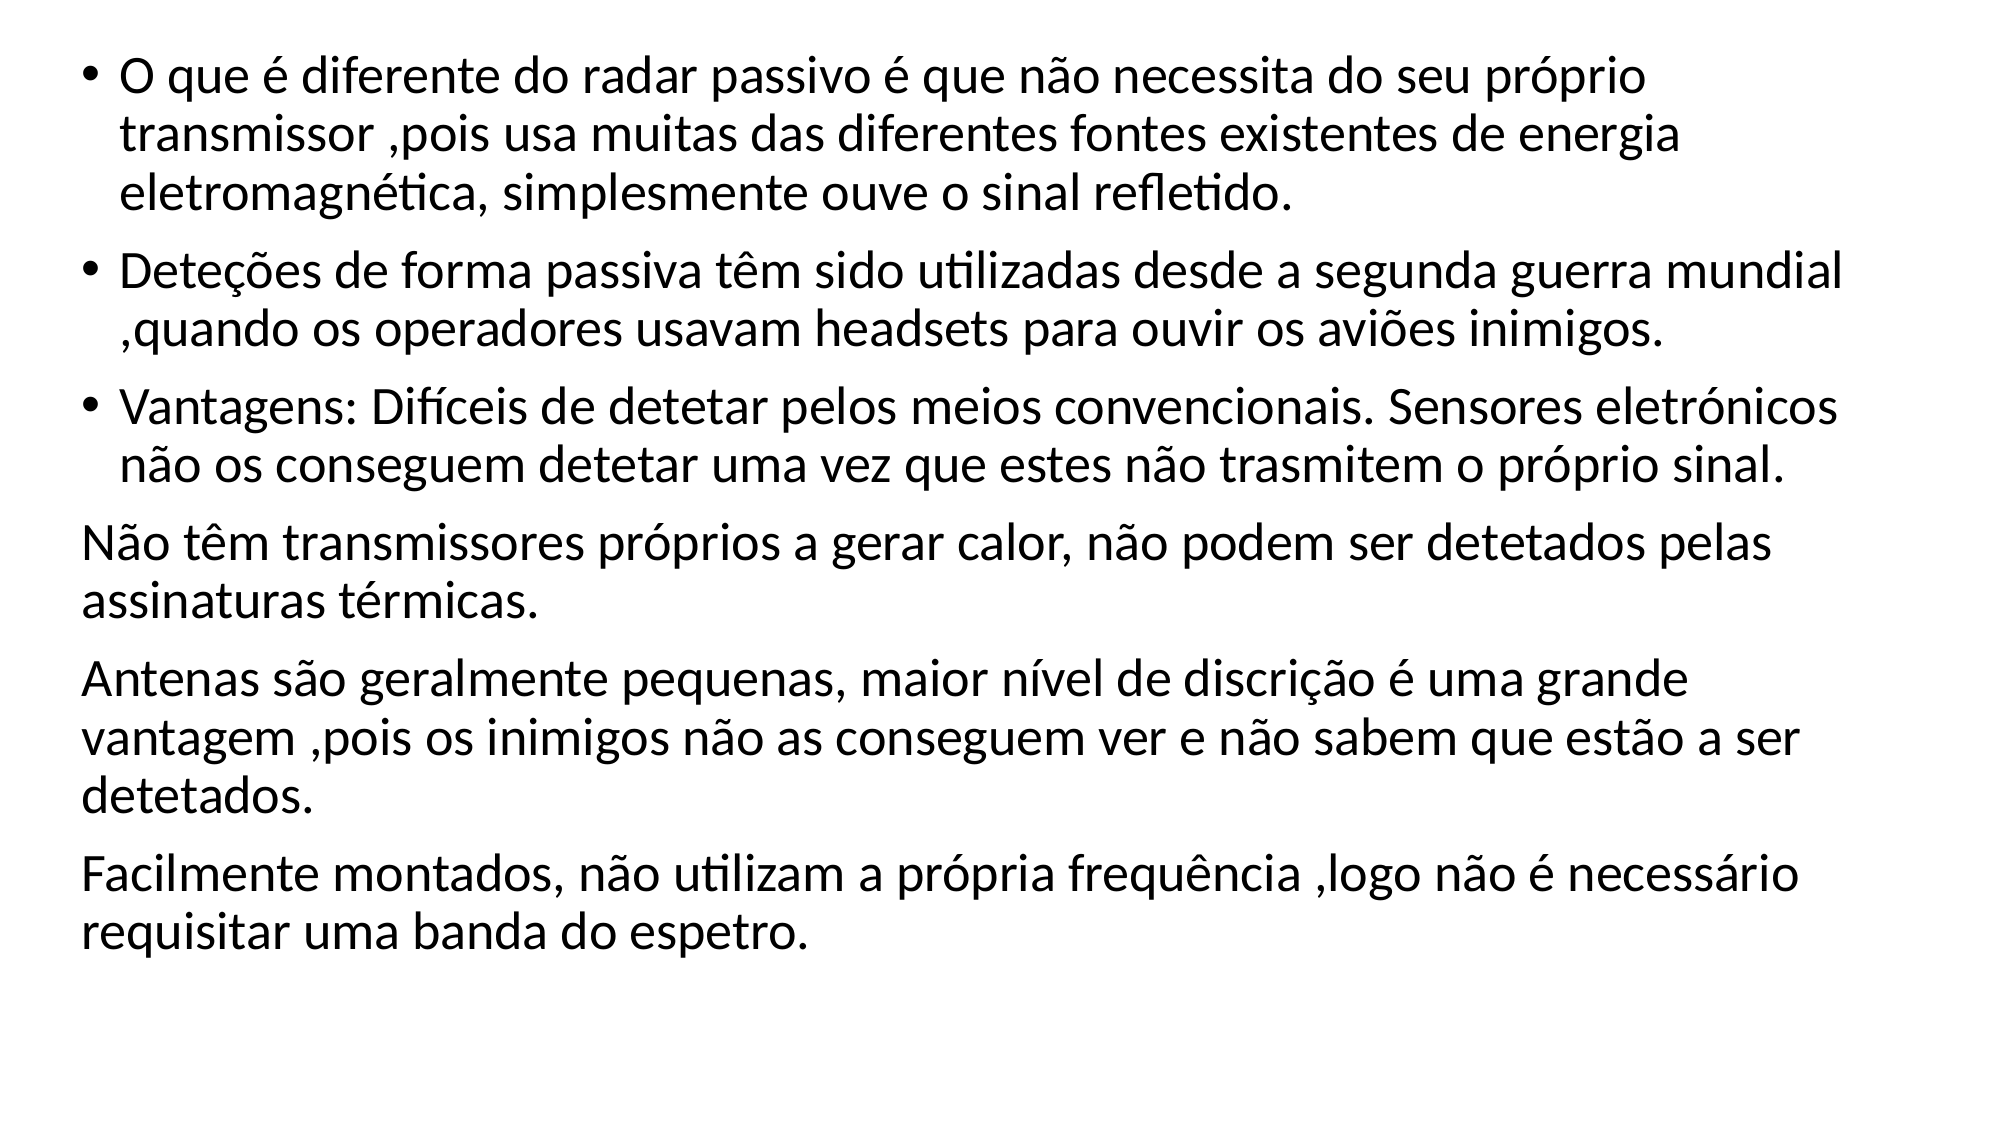

O que é diferente do radar passivo é que não necessita do seu próprio transmissor ,pois usa muitas das diferentes fontes existentes de energia eletromagnética, simplesmente ouve o sinal refletido.
Deteções de forma passiva têm sido utilizadas desde a segunda guerra mundial ,quando os operadores usavam headsets para ouvir os aviões inimigos.
Vantagens: Difíceis de detetar pelos meios convencionais. Sensores eletrónicos não os conseguem detetar uma vez que estes não trasmitem o próprio sinal.
Não têm transmissores próprios a gerar calor, não podem ser detetados pelas assinaturas térmicas.
Antenas são geralmente pequenas, maior nível de discrição é uma grande vantagem ,pois os inimigos não as conseguem ver e não sabem que estão a ser detetados.
Facilmente montados, não utilizam a própria frequência ,logo não é necessário requisitar uma banda do espetro.